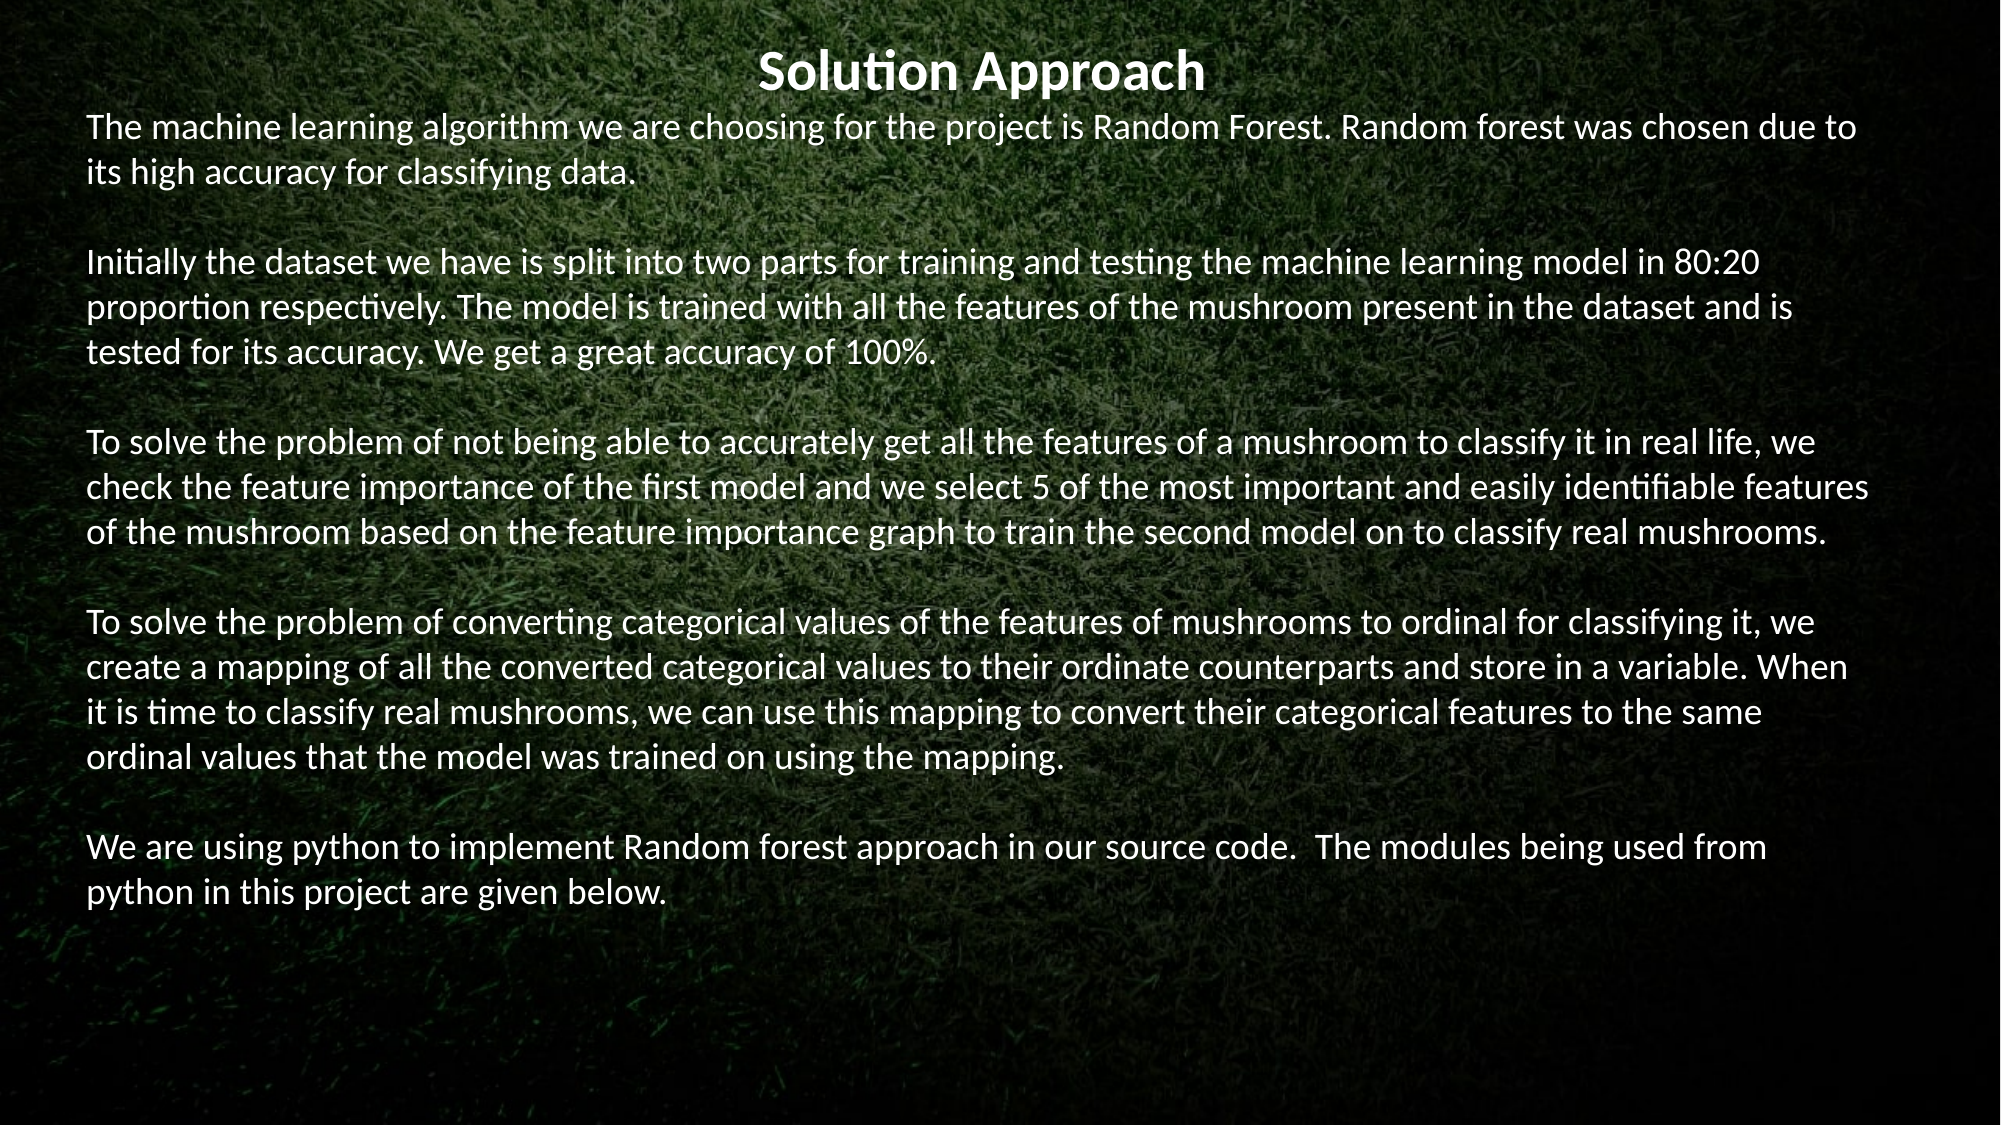

Solution Approach
The machine learning algorithm we are choosing for the project is Random Forest. Random forest was chosen due to its high accuracy for classifying data.

Initially the dataset we have is split into two parts for training and testing the machine learning model in 80:20 proportion respectively. The model is trained with all the features of the mushroom present in the dataset and is tested for its accuracy. We get a great accuracy of 100%.

To solve the problem of not being able to accurately get all the features of a mushroom to classify it in real life, we check the feature importance of the first model and we select 5 of the most important and easily identifiable features of the mushroom based on the feature importance graph to train the second model on to classify real mushrooms.

To solve the problem of converting categorical values of the features of mushrooms to ordinal for classifying it, we create a mapping of all the converted categorical values to their ordinate counterparts and store in a variable. When it is time to classify real mushrooms, we can use this mapping to convert their categorical features to the same ordinal values that the model was trained on using the mapping.

We are using python to implement Random forest approach in our source code.  The modules being used from python in this project are given below.